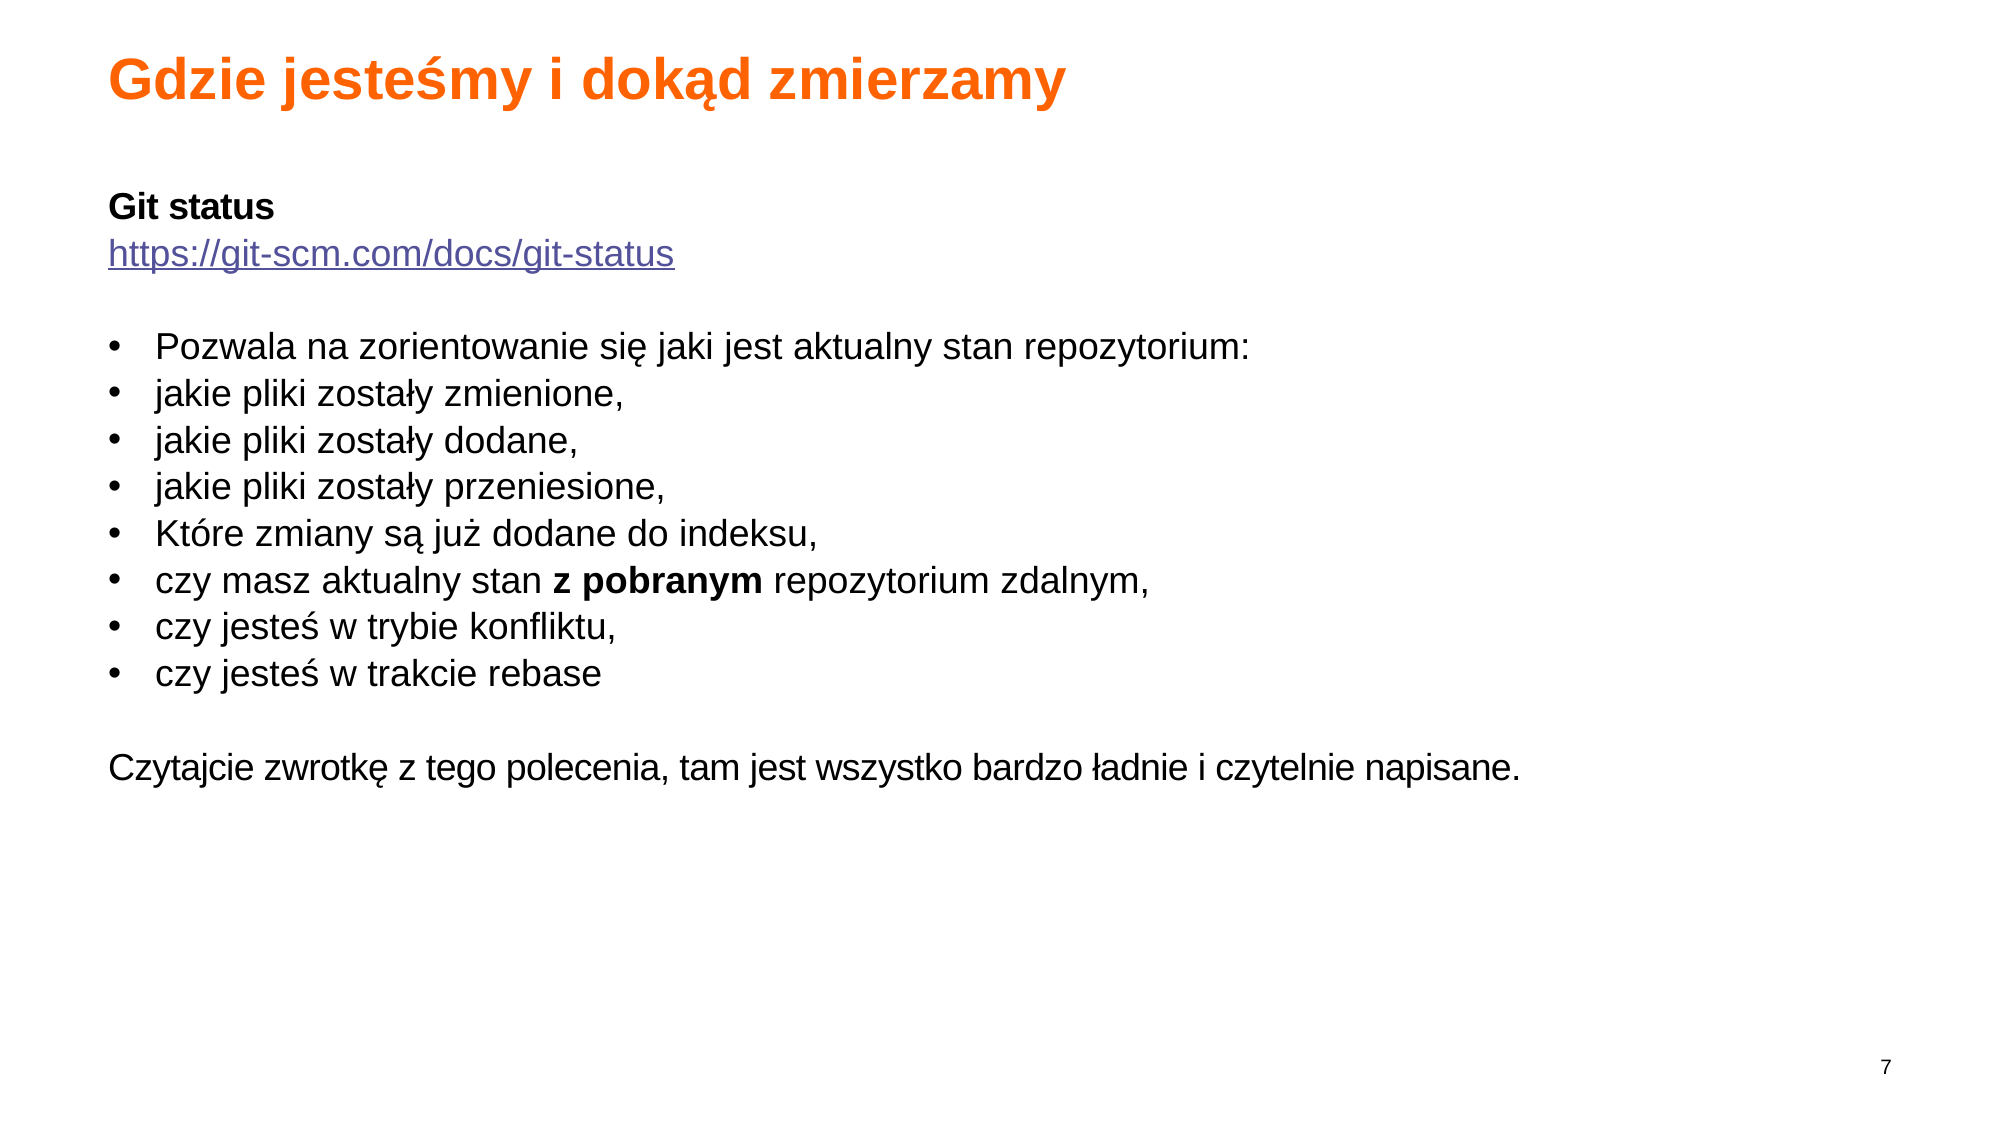

# Gdzie jesteśmy i dokąd zmierzamy
Git status
https://git-scm.com/docs/git-status

Pozwala na zorientowanie się jaki jest aktualny stan repozytorium:
jakie pliki zostały zmienione,
jakie pliki zostały dodane,
jakie pliki zostały przeniesione,
Które zmiany są już dodane do indeksu,
czy masz aktualny stan z pobranym repozytorium zdalnym,
czy jesteś w trybie konfliktu,
czy jesteś w trakcie rebase

Czytajcie zwrotkę z tego polecenia, tam jest wszystko bardzo ładnie i czytelnie napisane.

7